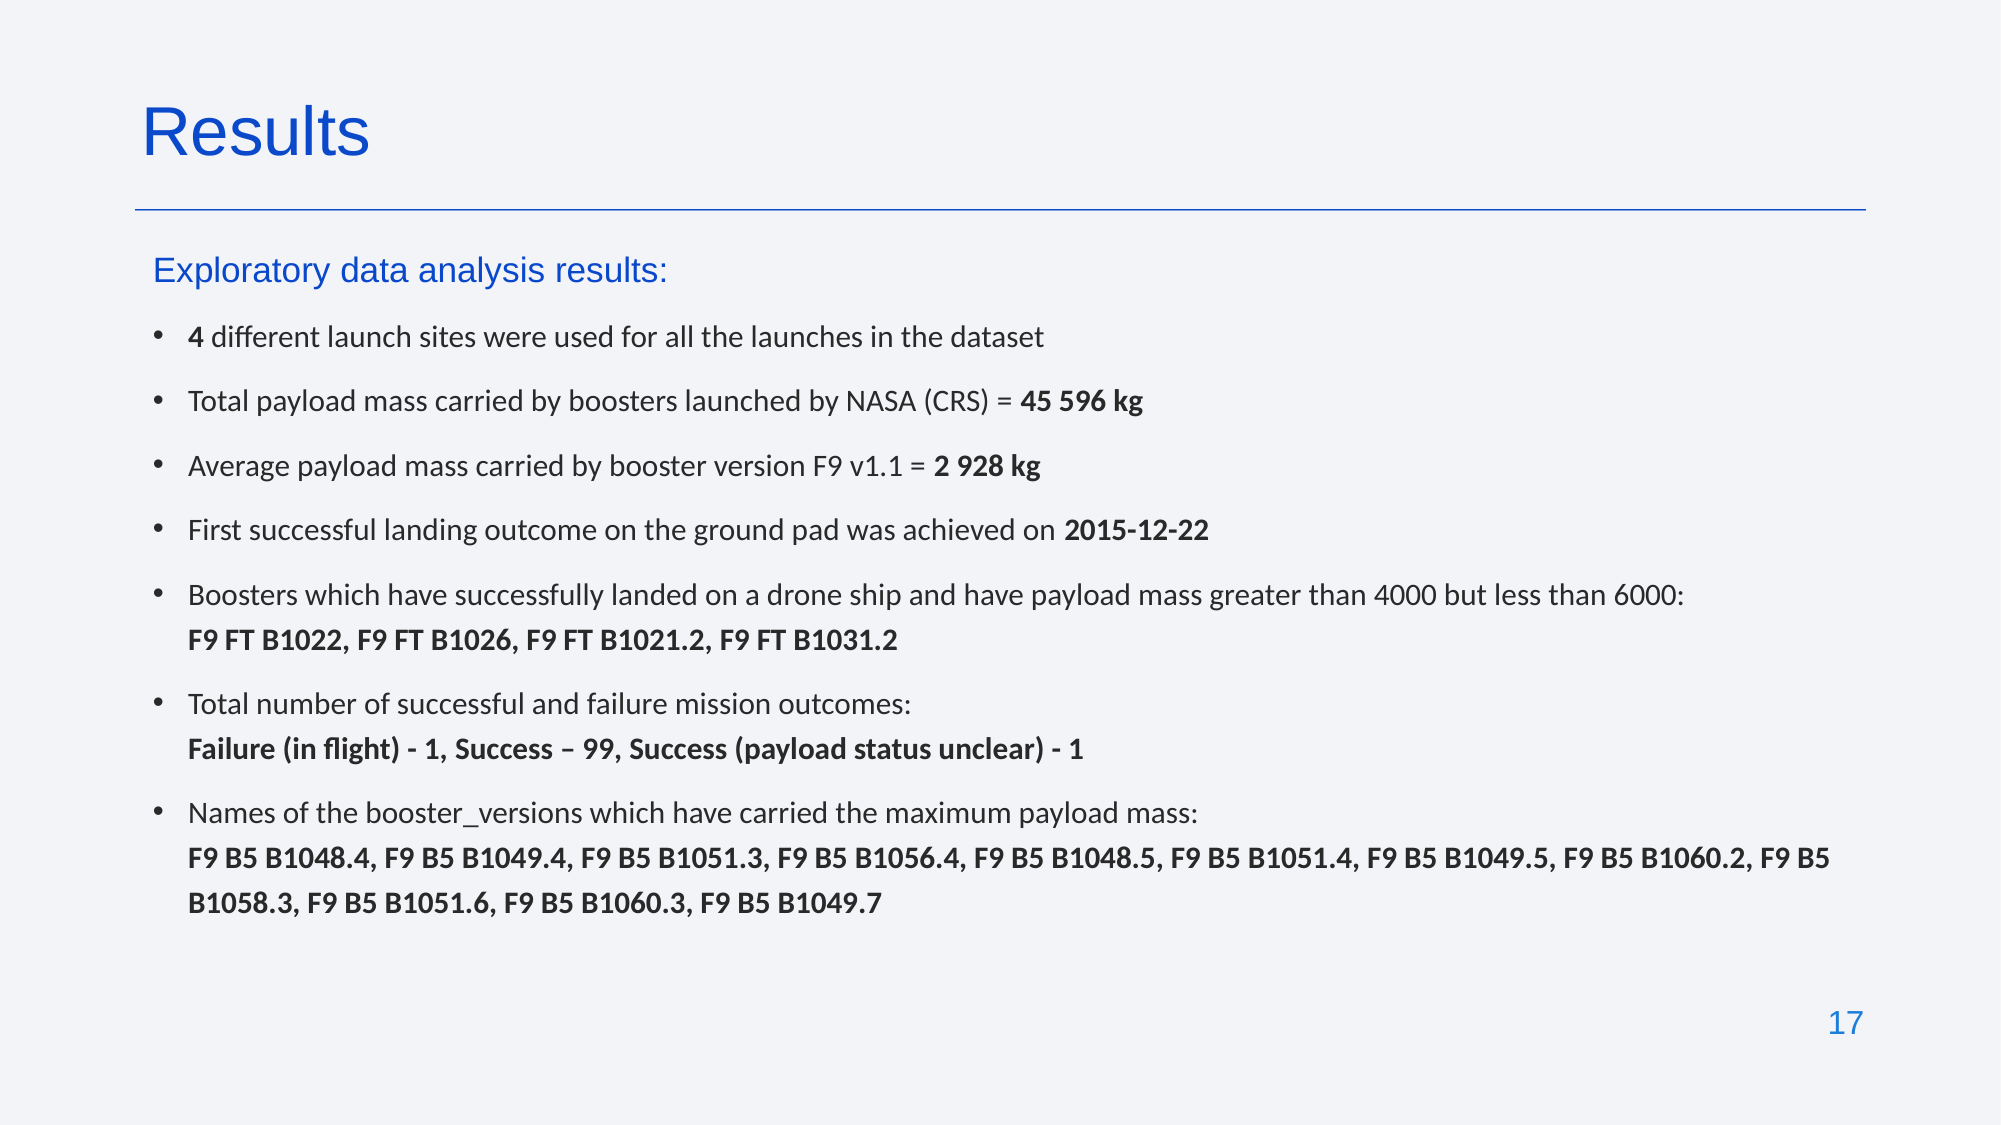

Results
Exploratory data analysis results:
4 different launch sites were used for all the launches in the dataset
Total payload mass carried by boosters launched by NASA (CRS) = 45 596 kg
Average payload mass carried by booster version F9 v1.1 = 2 928 kg
First successful landing outcome on the ground pad was achieved on 2015-12-22
Boosters which have successfully landed on a drone ship and have payload mass greater than 4000 but less than 6000: 
F9 FT B1022, F9 FT B1026, F9 FT B1021.2, F9 FT B1031.2
Total number of successful and failure mission outcomes:
Failure (in flight) - 1, Success – 99, Success (payload status unclear) - 1
Names of the booster_versions which have carried the maximum payload mass:
F9 B5 B1048.4, F9 B5 B1049.4, F9 B5 B1051.3, F9 B5 B1056.4, F9 B5 B1048.5, F9 B5 B1051.4, F9 B5 B1049.5, F9 B5 B1060.2, F9 B5 B1058.3, F9 B5 B1051.6, F9 B5 B1060.3, F9 B5 B1049.7

17